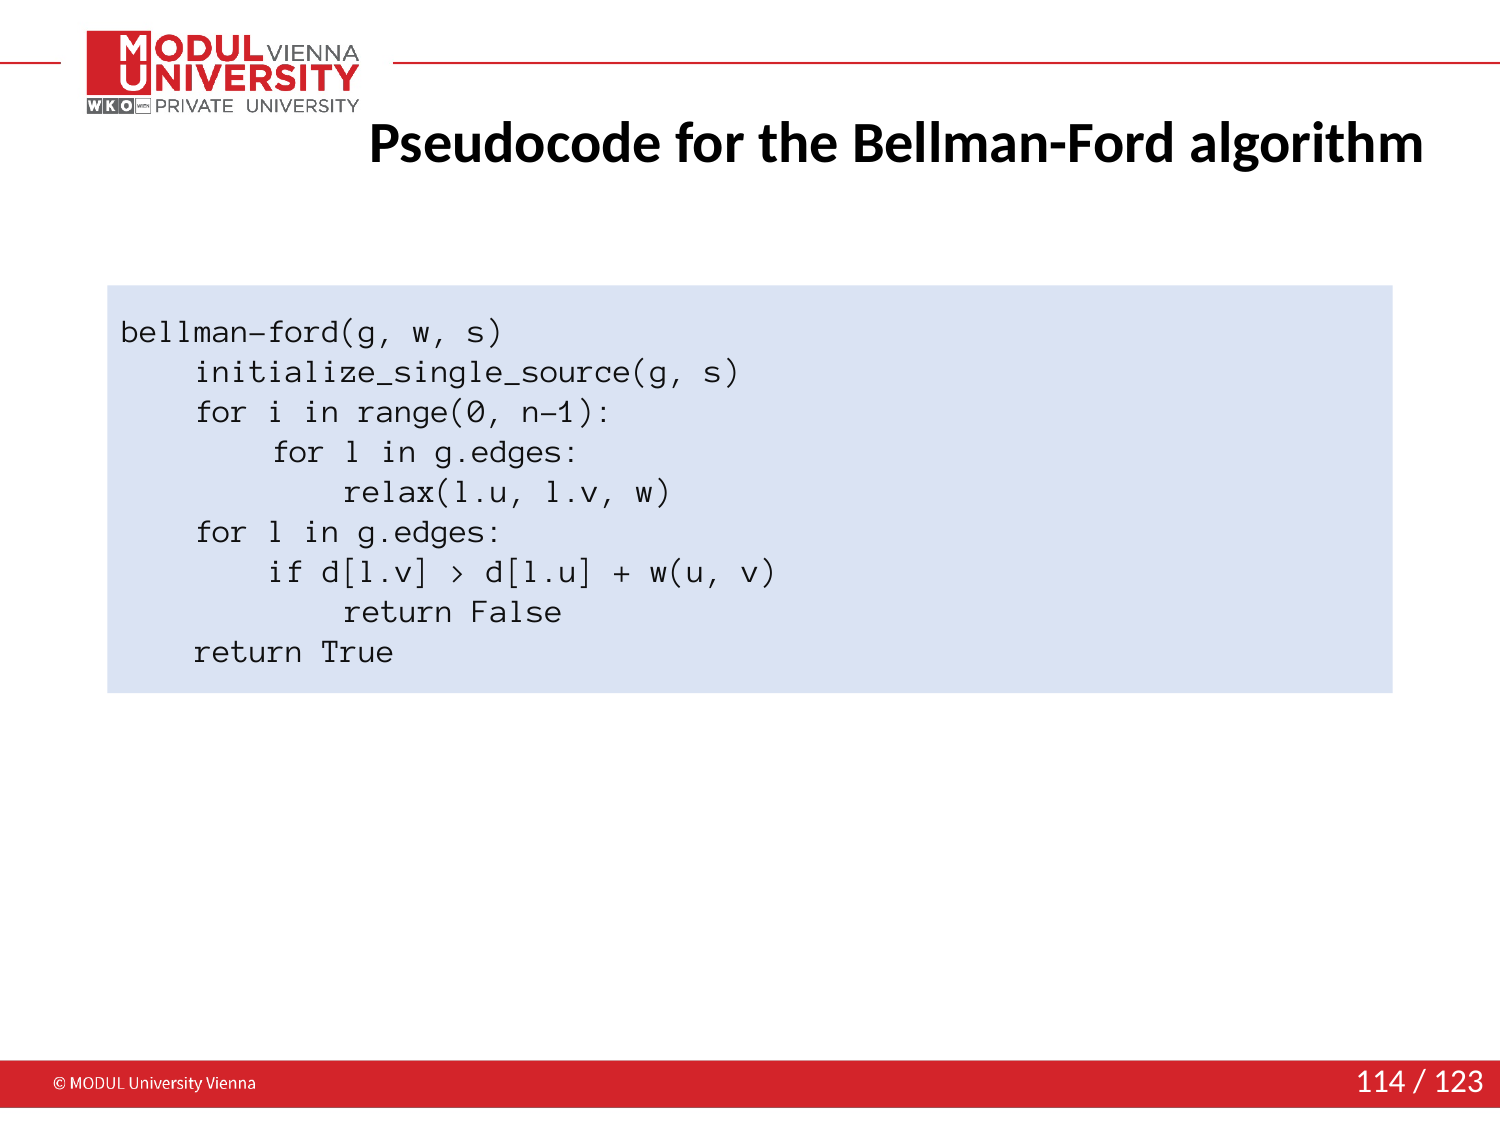

# Pseudocode for the Bellman-Ford algorithm
bellman-ford(g, w, s)
    initialize_single_source(g, s)
    for i in range(0, n-1):
	for l in g.edges:
	    relax(l.u, l.v, w)
    for l in g.edges:
        if d[l.v] > d[l.u] + w(u, v)
	    return False
    return True